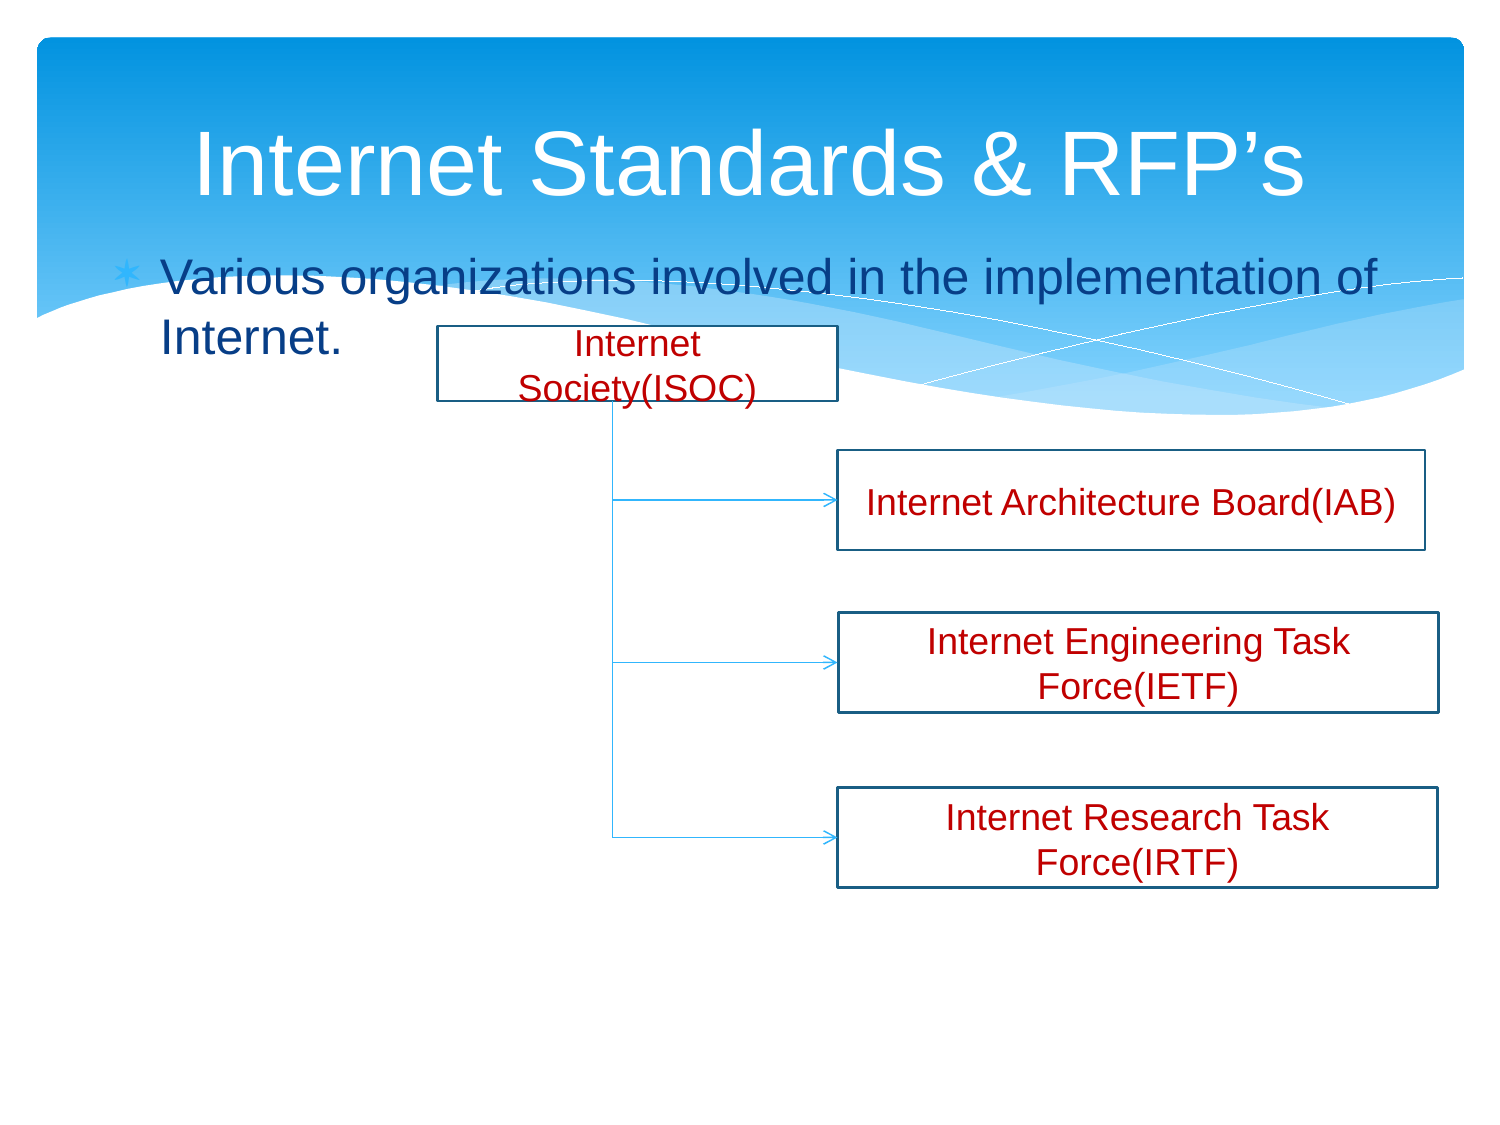

# Internet Standards & RFP’s
Various organizations involved in the implementation of Internet.
Internet Society(ISOC)
Internet Architecture Board(IAB)
Internet Engineering Task Force(IETF)
Internet Research Task Force(IRTF)